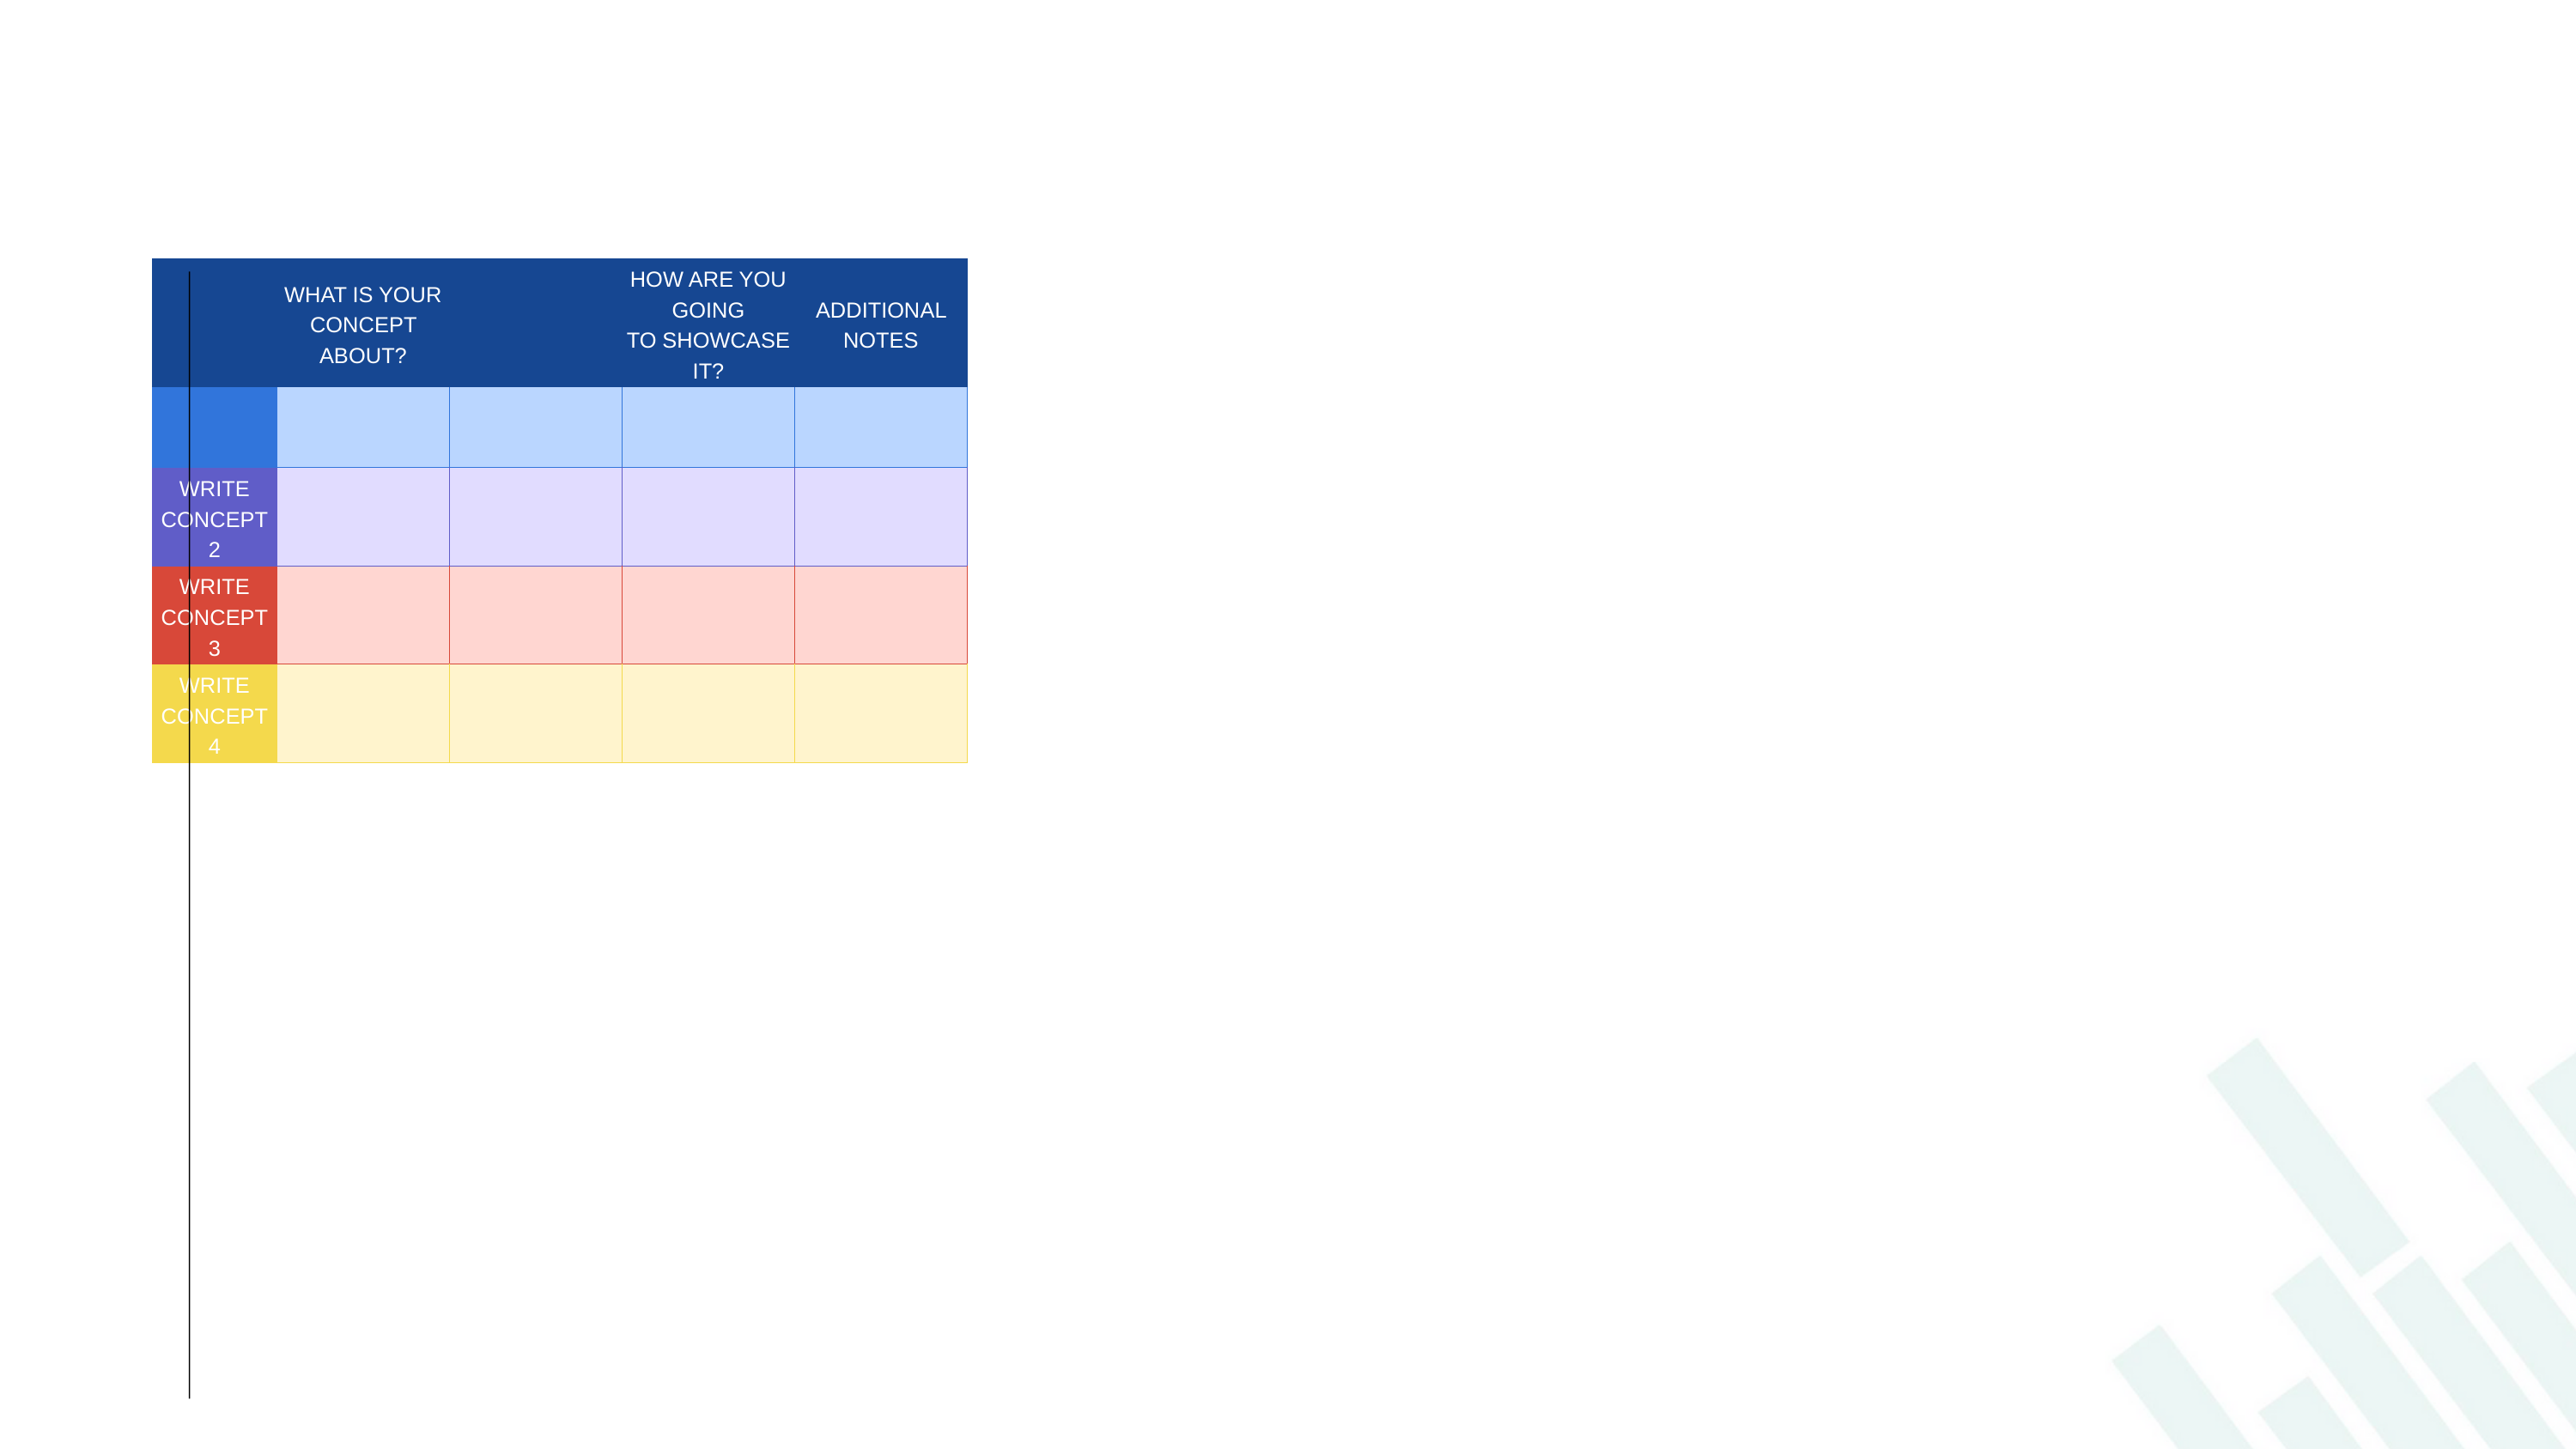

|  | WHAT IS YOUR CONCEPT ABOUT? |  | HOW ARE YOU GOING TO SHOWCASE IT? | ADDITIONAL NOTES |
| --- | --- | --- | --- | --- |
|  |  |  |  |  |
| WRITE CONCEPT 2 |  |  |  |  |
| WRITE CONCEPT 3 |  |  |  |  |
| WRITE CONCEPT 4 |  |  |  |  |

Use this table to present an organized summary of your concepts.